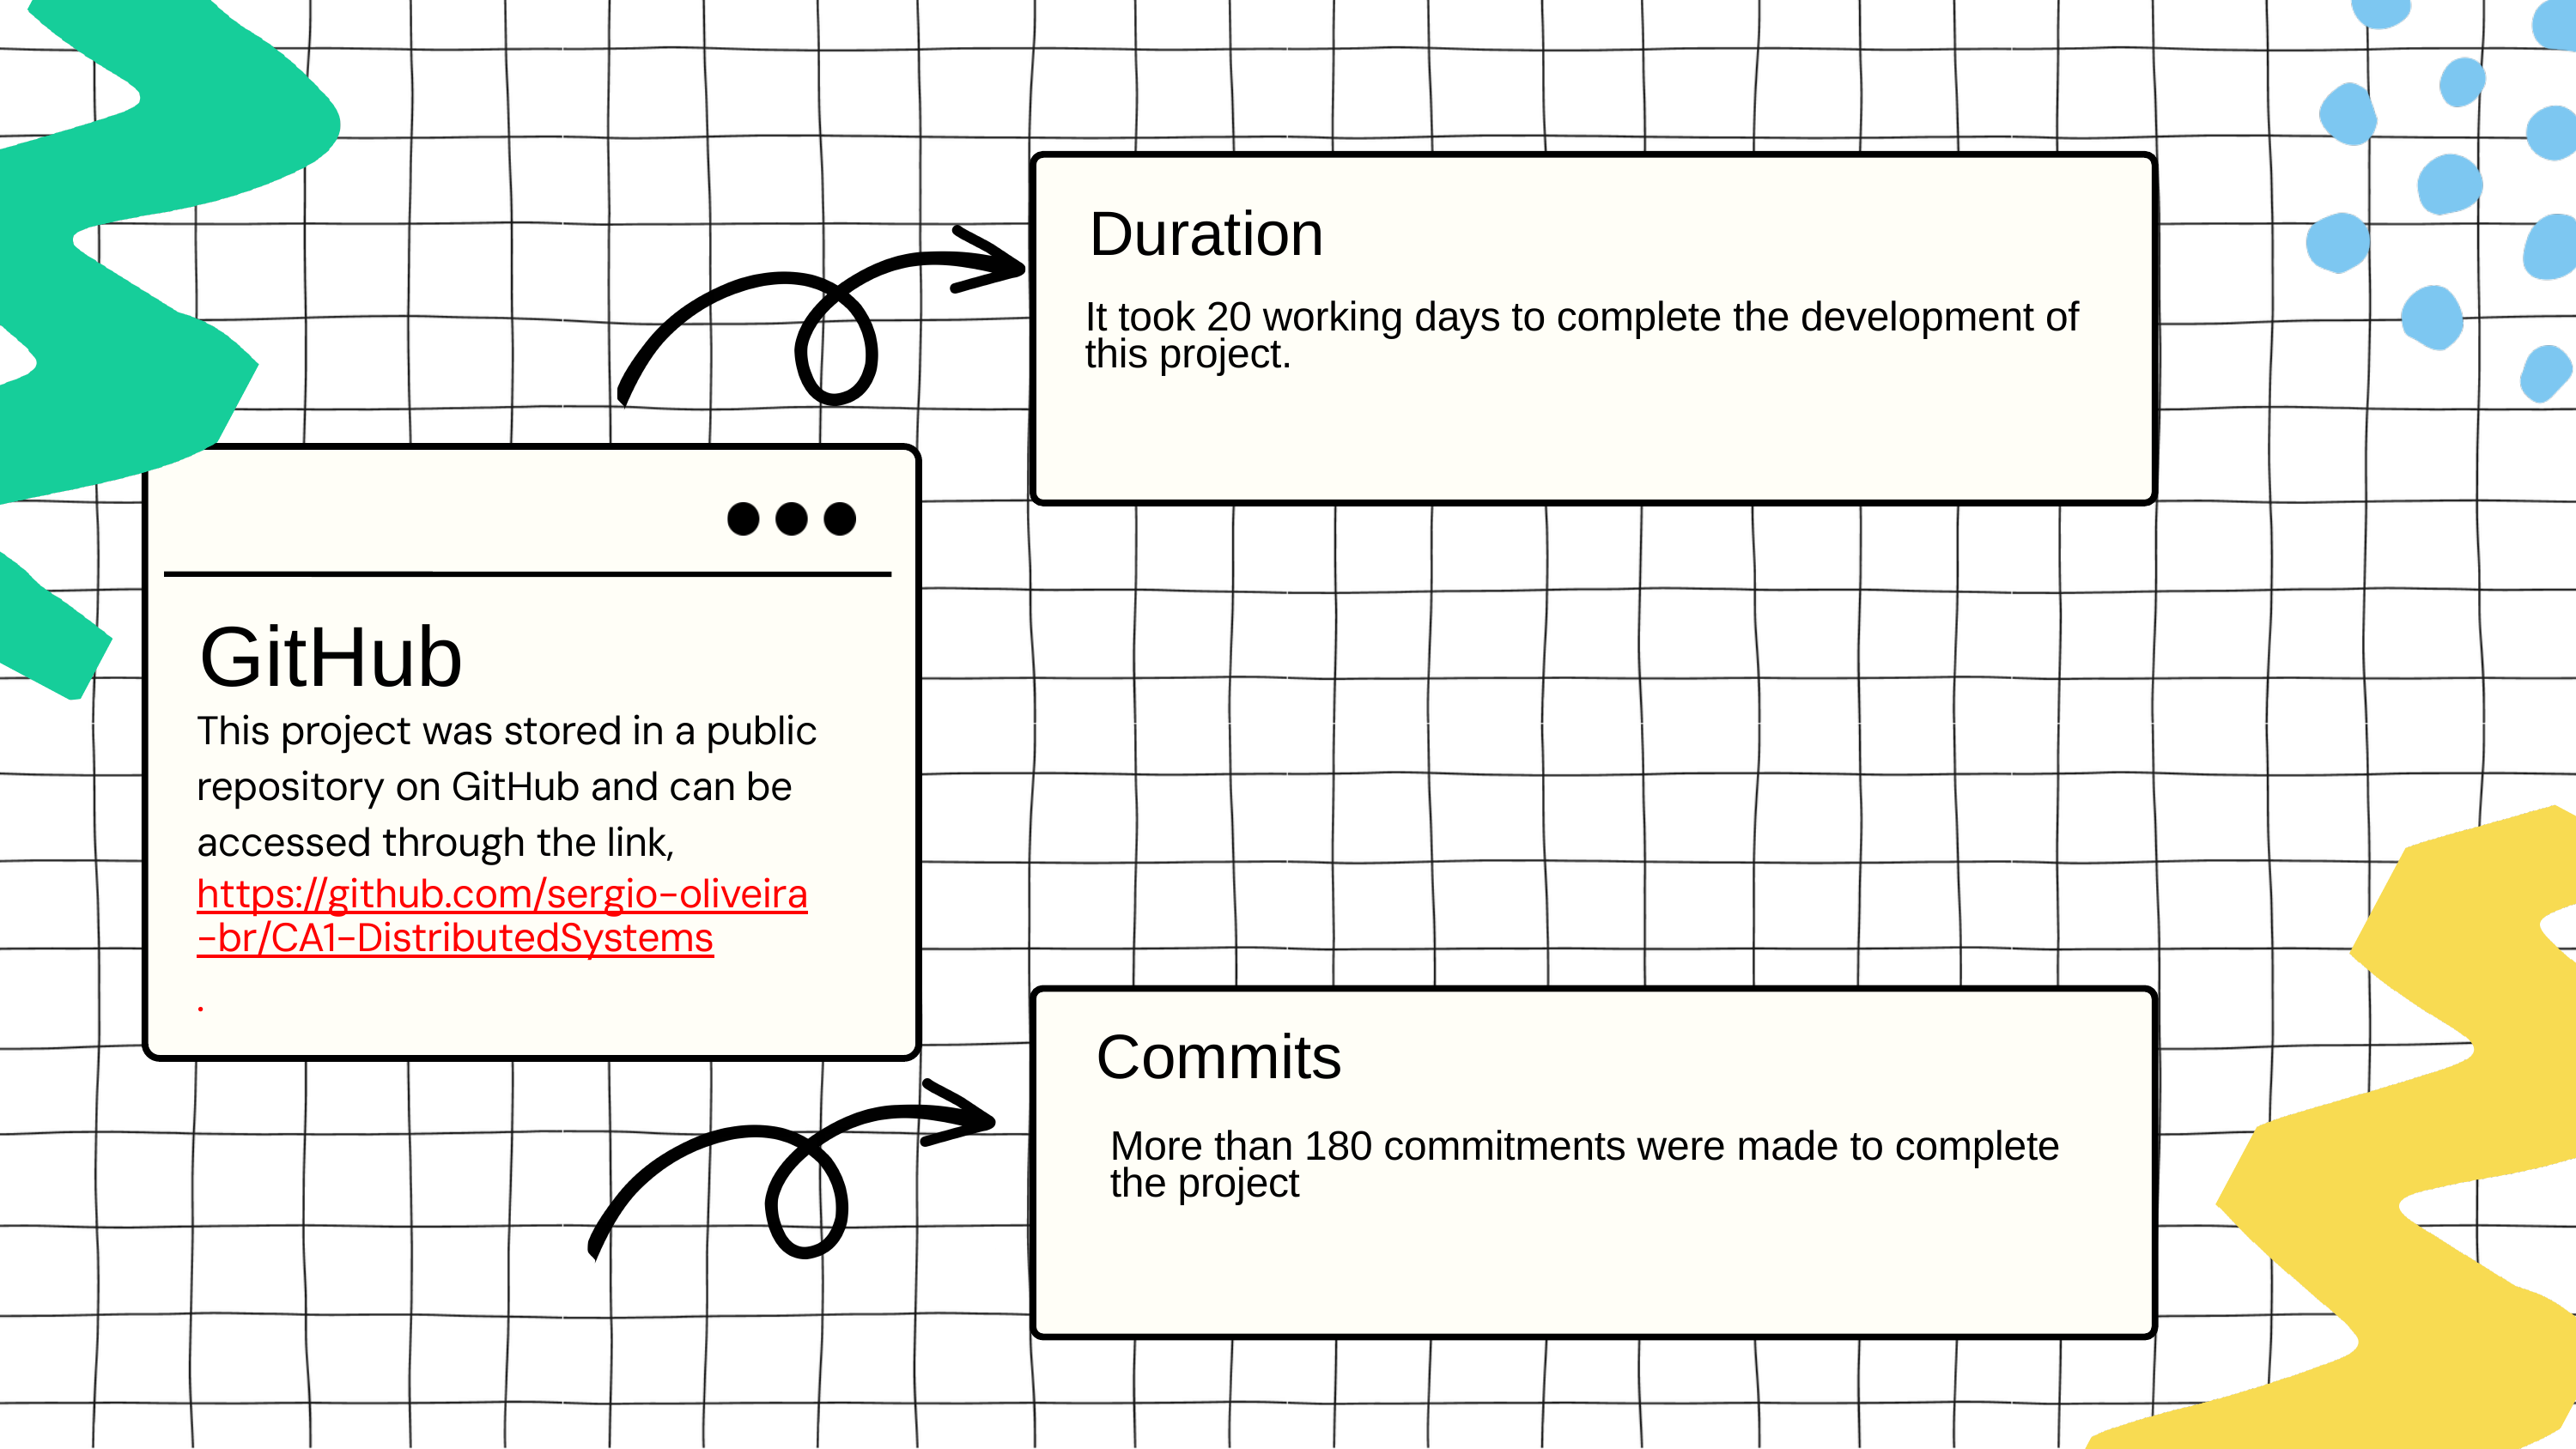

Duration

It took 20 working days to complete the development of this project.

GitHub
This project was stored in a public repository on GitHub and can be accessed through the link, https://github.com/sergio-oliveira-br/CA1-DistributedSystems.

Commits

More than 180 commitments were made to complete the project